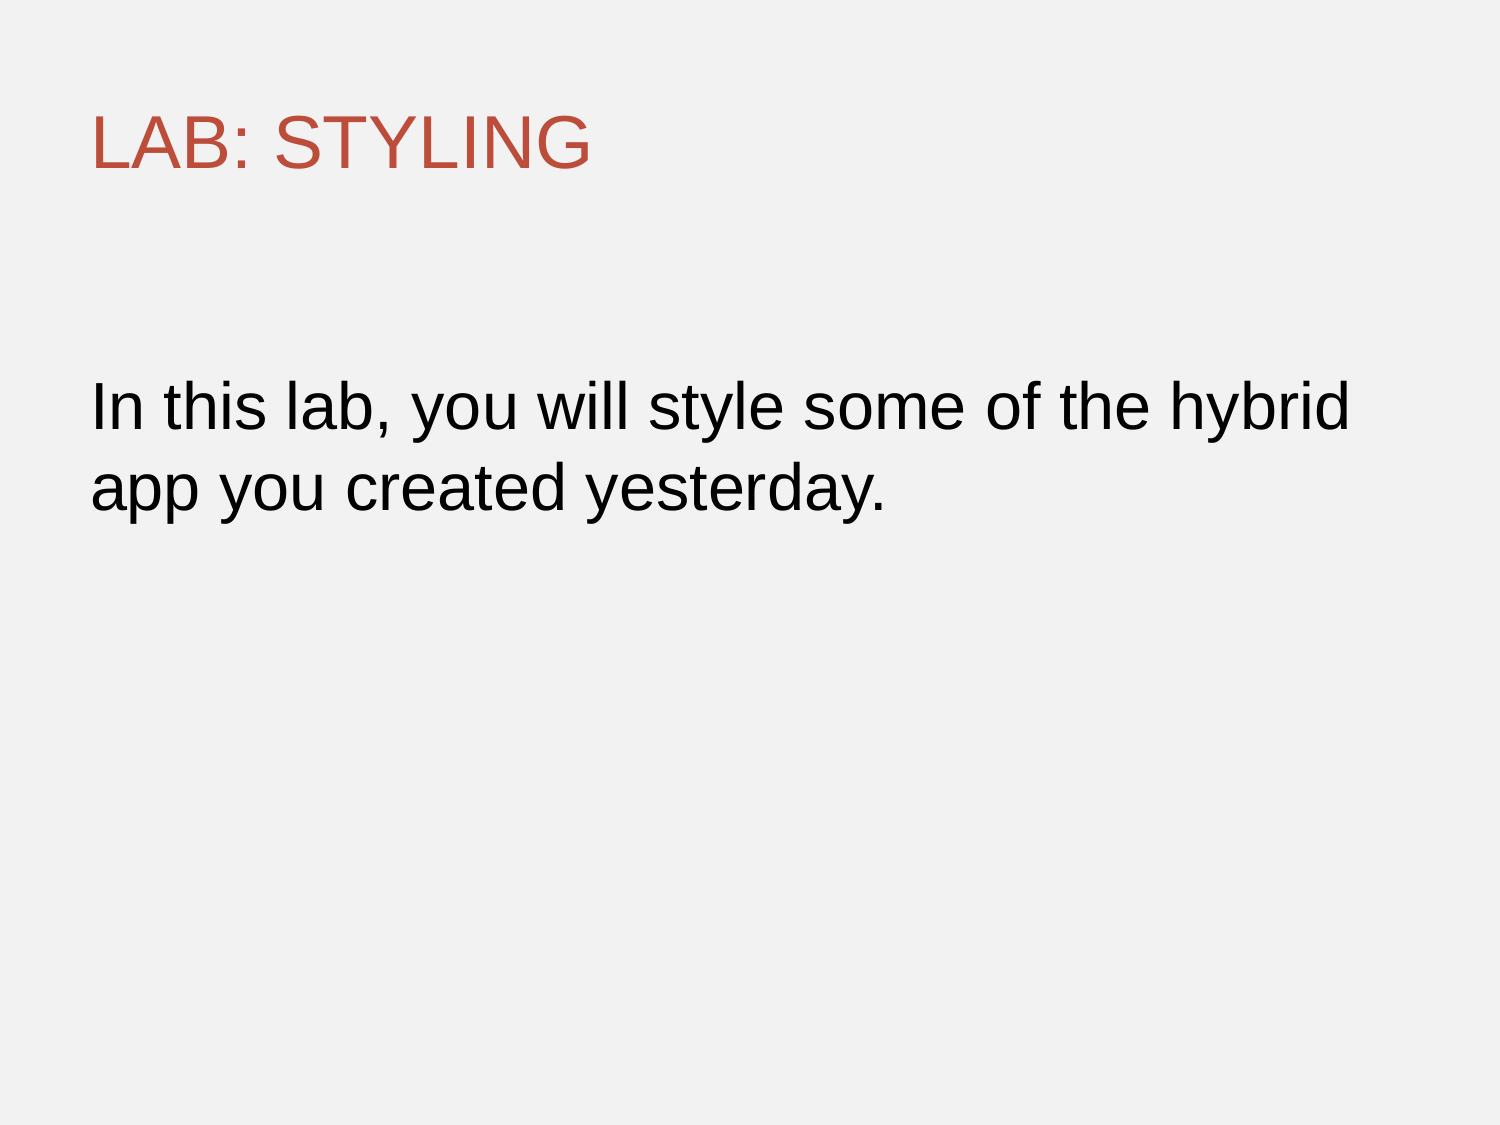

# Lab: Styling

In this lab, you will style some of the hybrid app you created yesterday.